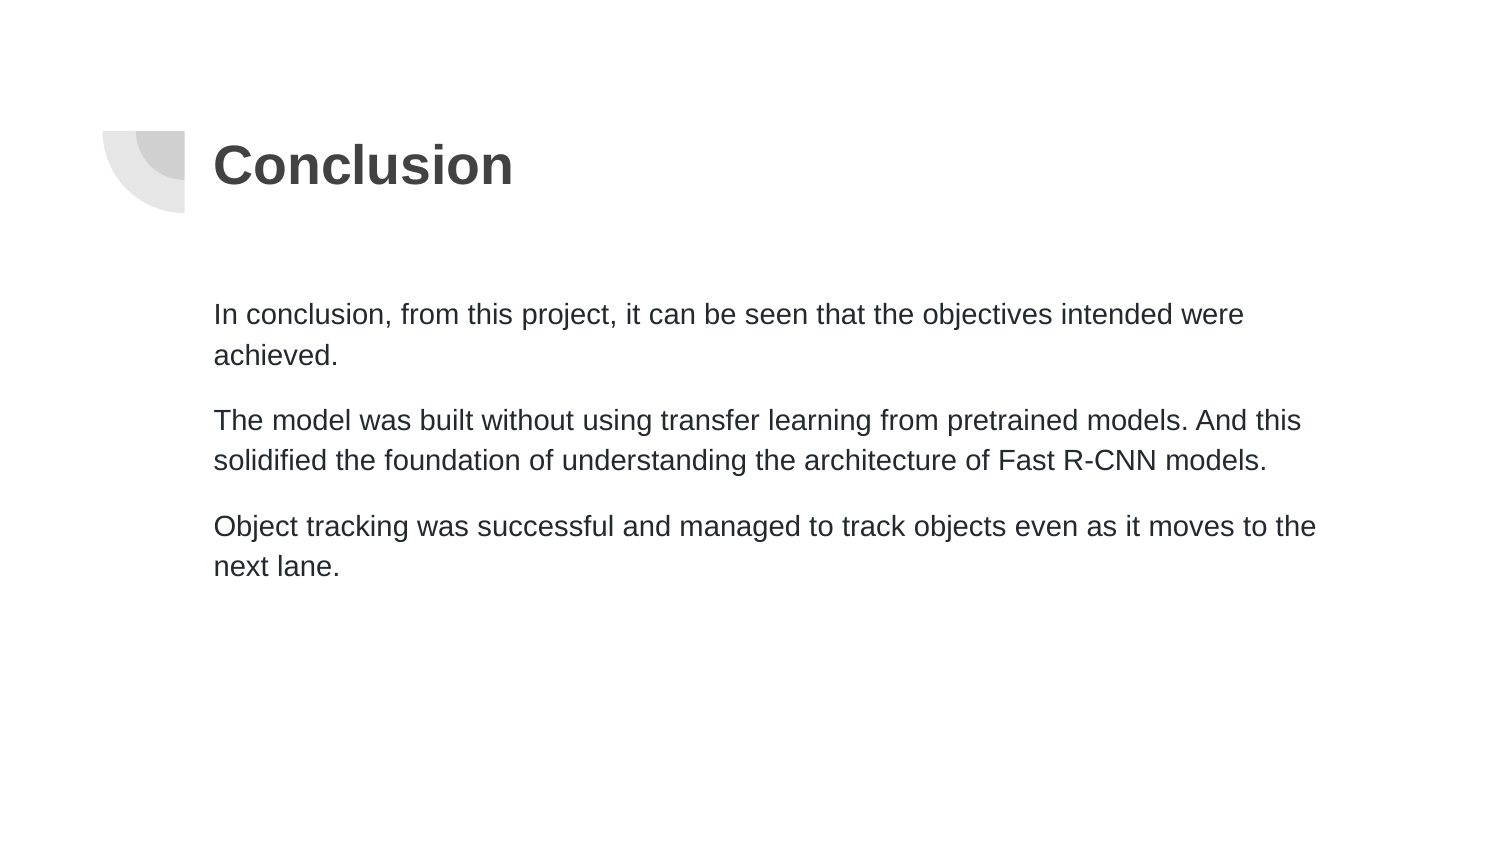

# Conclusion
In conclusion, from this project, it can be seen that the objectives intended were achieved.
The model was built without using transfer learning from pretrained models. And this solidified the foundation of understanding the architecture of Fast R-CNN models.
Object tracking was successful and managed to track objects even as it moves to the next lane.